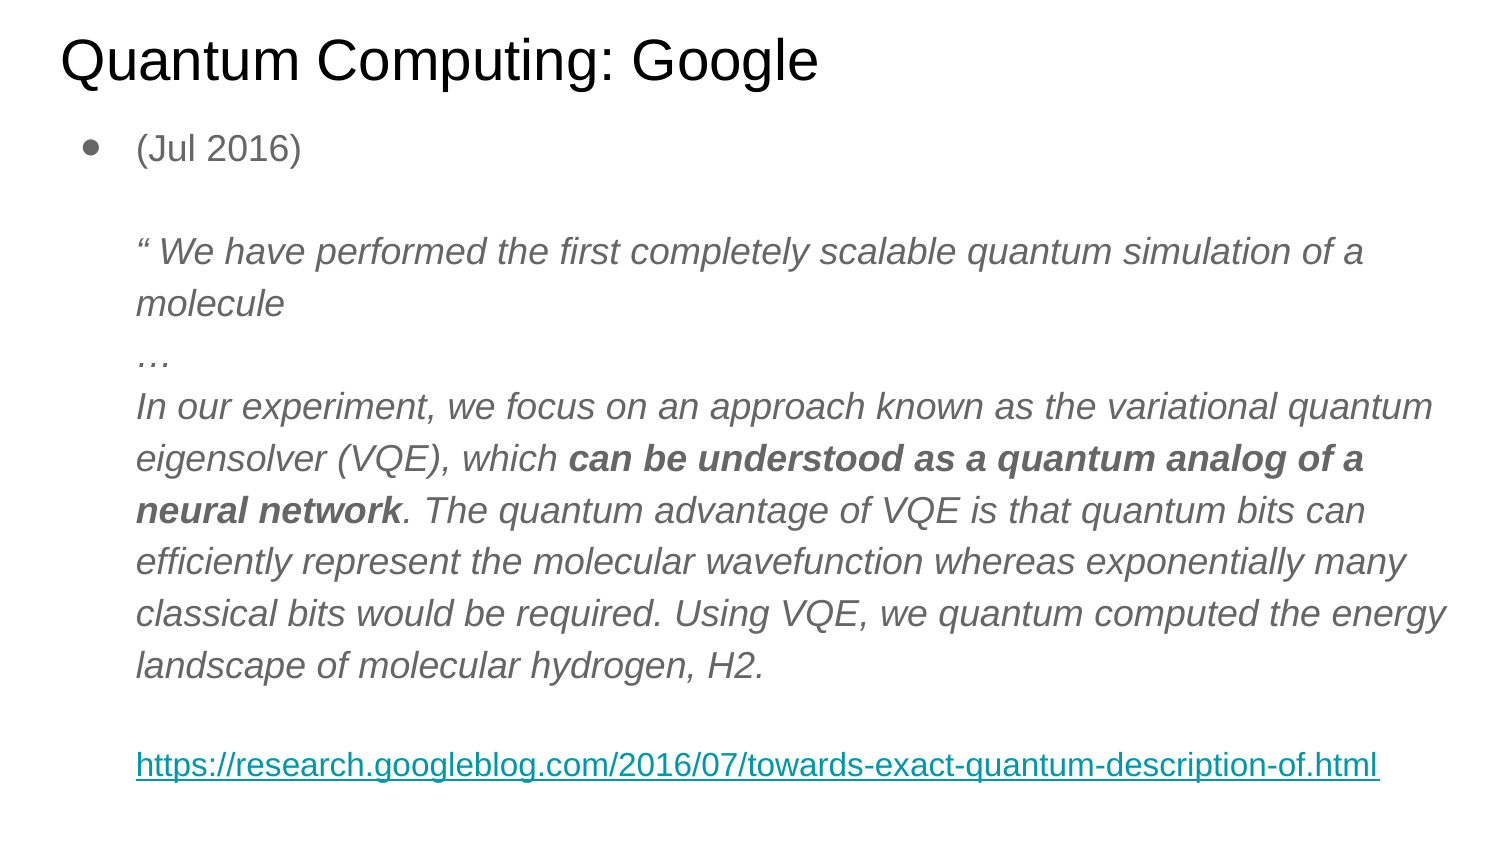

# Quantum Computing: Google
(Jul 2016)
“ We have performed the first completely scalable quantum simulation of a molecule
…
In our experiment, we focus on an approach known as the variational quantum eigensolver (VQE), which can be understood as a quantum analog of a neural network. The quantum advantage of VQE is that quantum bits can efficiently represent the molecular wavefunction whereas exponentially many classical bits would be required. Using VQE, we quantum computed the energy landscape of molecular hydrogen, H2.
https://research.googleblog.com/2016/07/towards-exact-quantum-description-of.html